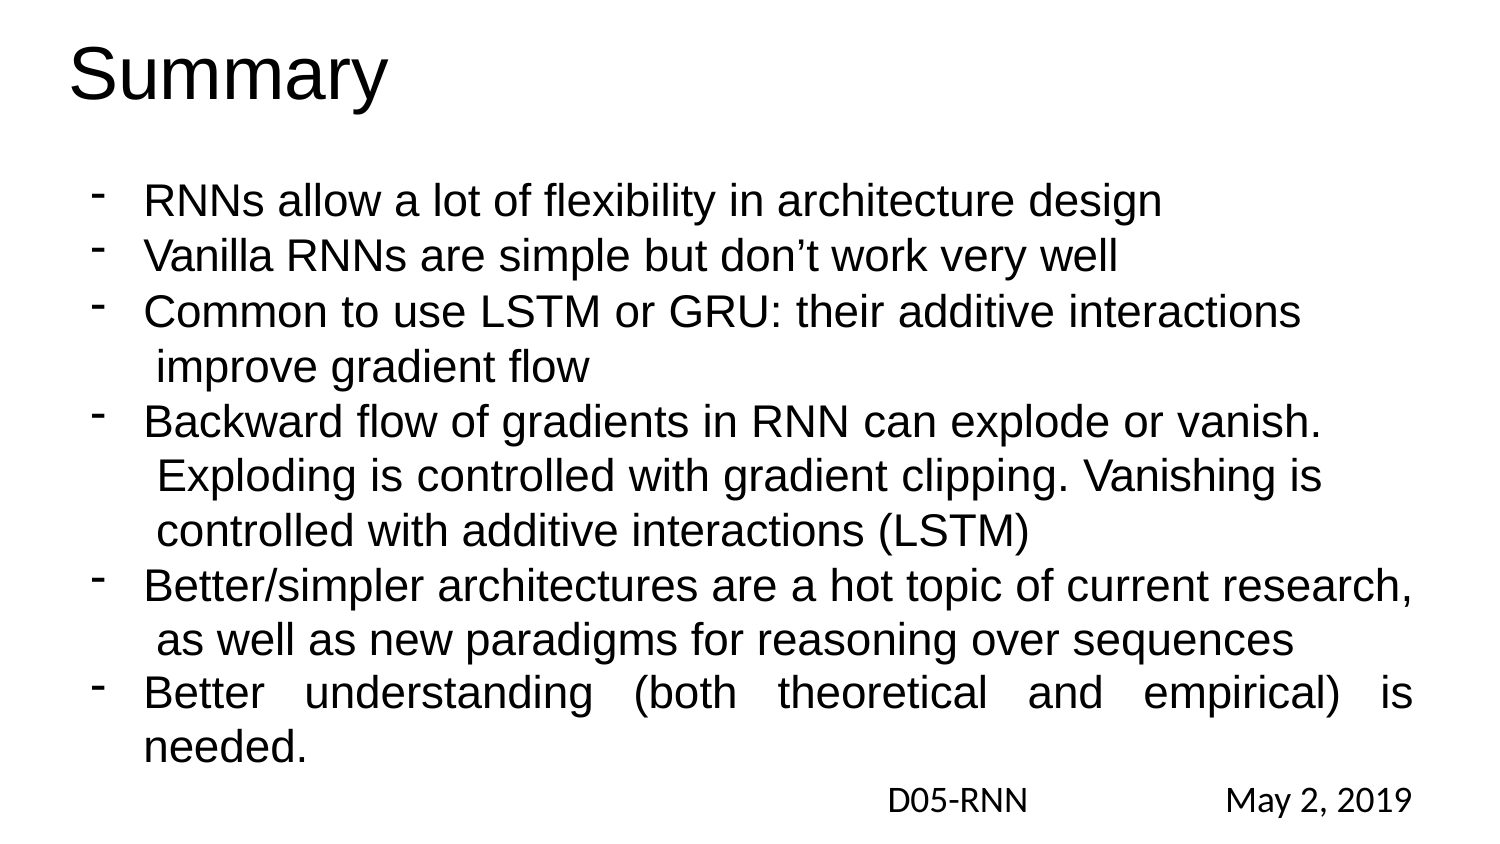

# Summary
RNNs allow a lot of flexibility in architecture design
Vanilla RNNs are simple but don’t work very well
Common to use LSTM or GRU: their additive interactions  improve gradient flow
Backward flow of gradients in RNN can explode or vanish.  Exploding is controlled with gradient clipping. Vanishing is  controlled with additive interactions (LSTM)
Better/simpler architectures are a hot topic of current research,  as well as new paradigms for reasoning over sequences
Better understanding (both theoretical and empirical) is needed.
D05-RNN
May 2, 2019
Fei-Fei Li & Justin Johnson & Serena Yeung
127
Fei-Fei Li & Justin Johnson & Serena Yeung	Lecture 10 -	May 2, 2019